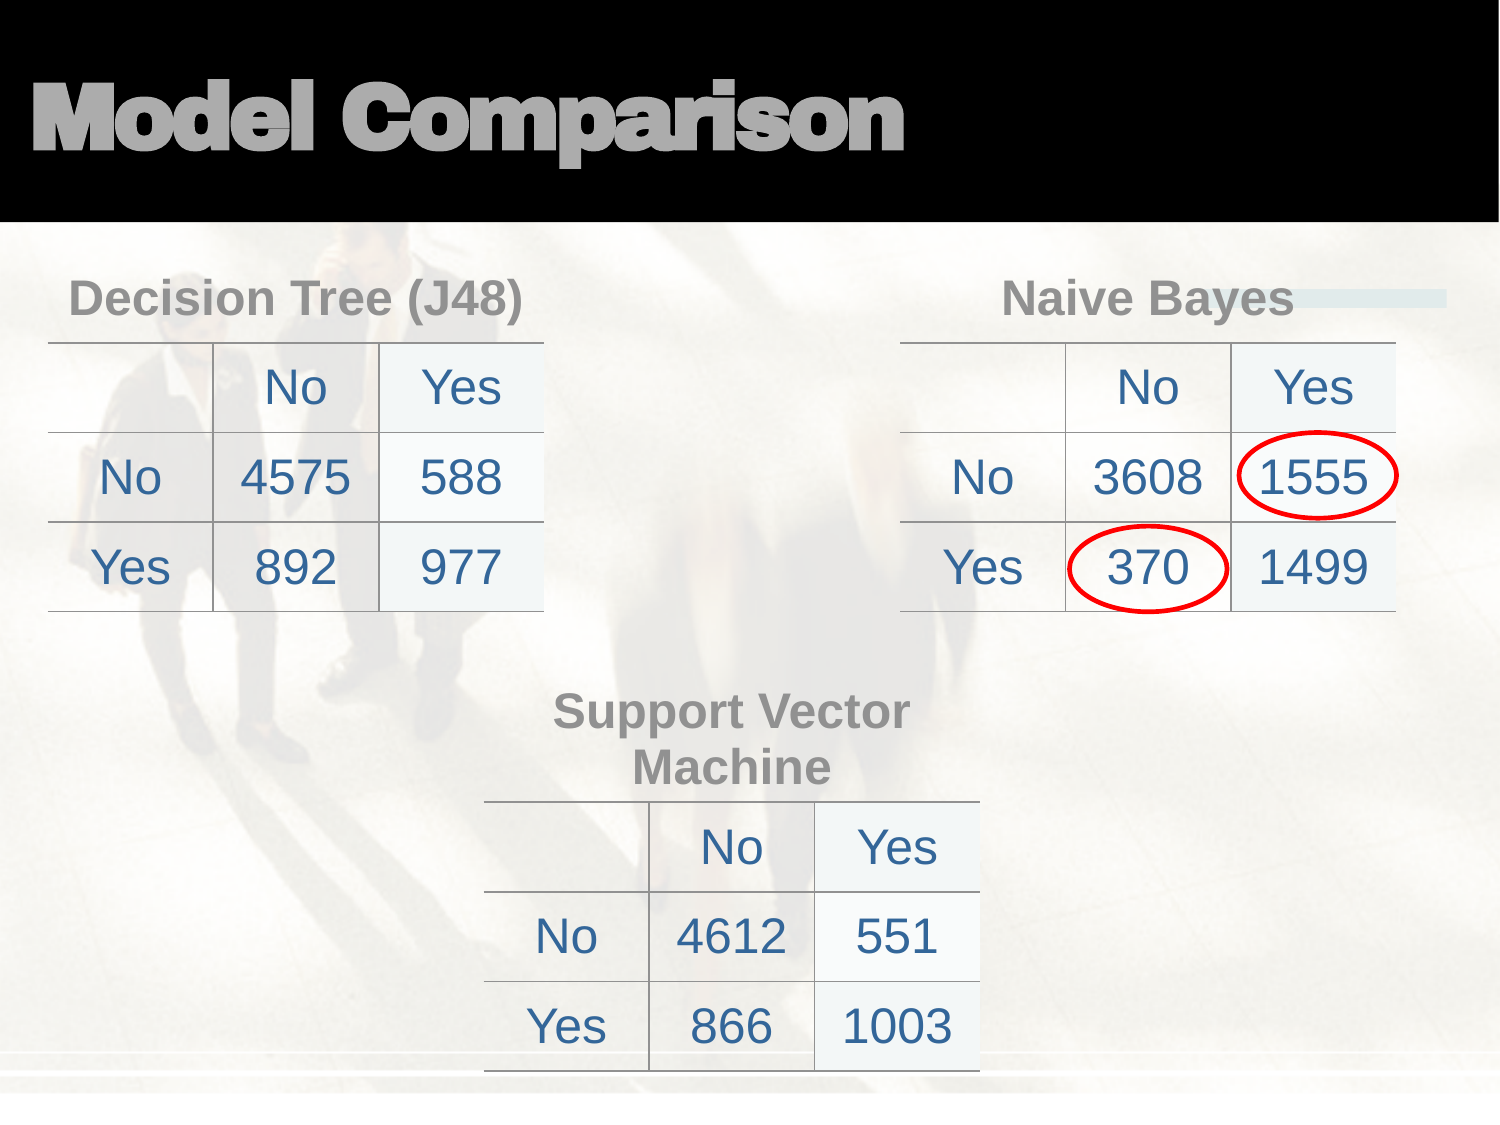

# Model Comparison
| Decision Tree (J48) |  |  |
| --- | --- | --- |
|  | No | Yes |
| No | 4575 | 588 |
| Yes | 892 | 977 |
| Naive Bayes |  |  |
| --- | --- | --- |
|  | No | Yes |
| No | 3608 | 1555 |
| Yes | 370 | 1499 |

| Support Vector Machine |  |  |
| --- | --- | --- |
|  | No | Yes |
| No | 4612 | 551 |
| Yes | 866 | 1003 |